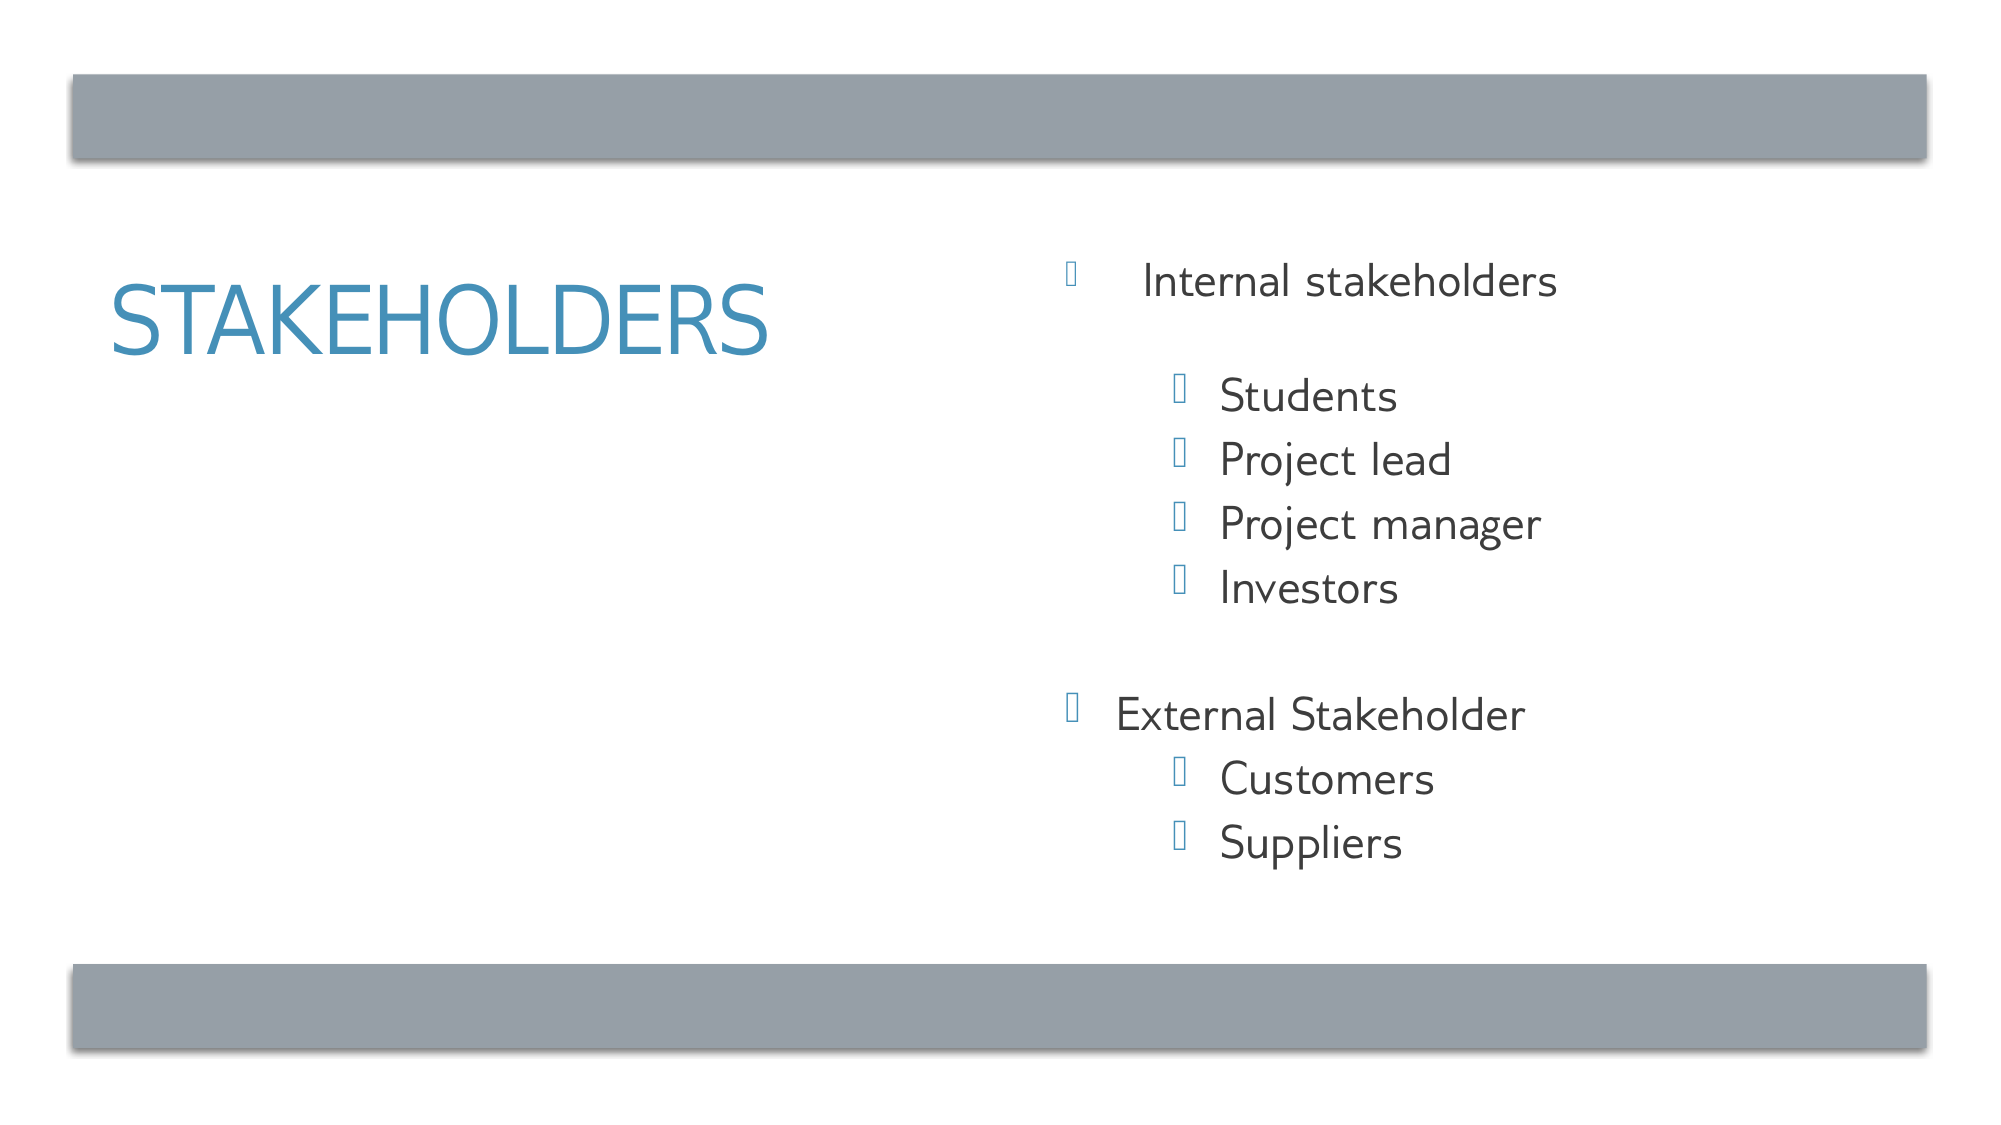

# Stakeholders
  Internal stakeholders
Students
Project lead
Project manager
Investors

External Stakeholder
Customers
Suppliers